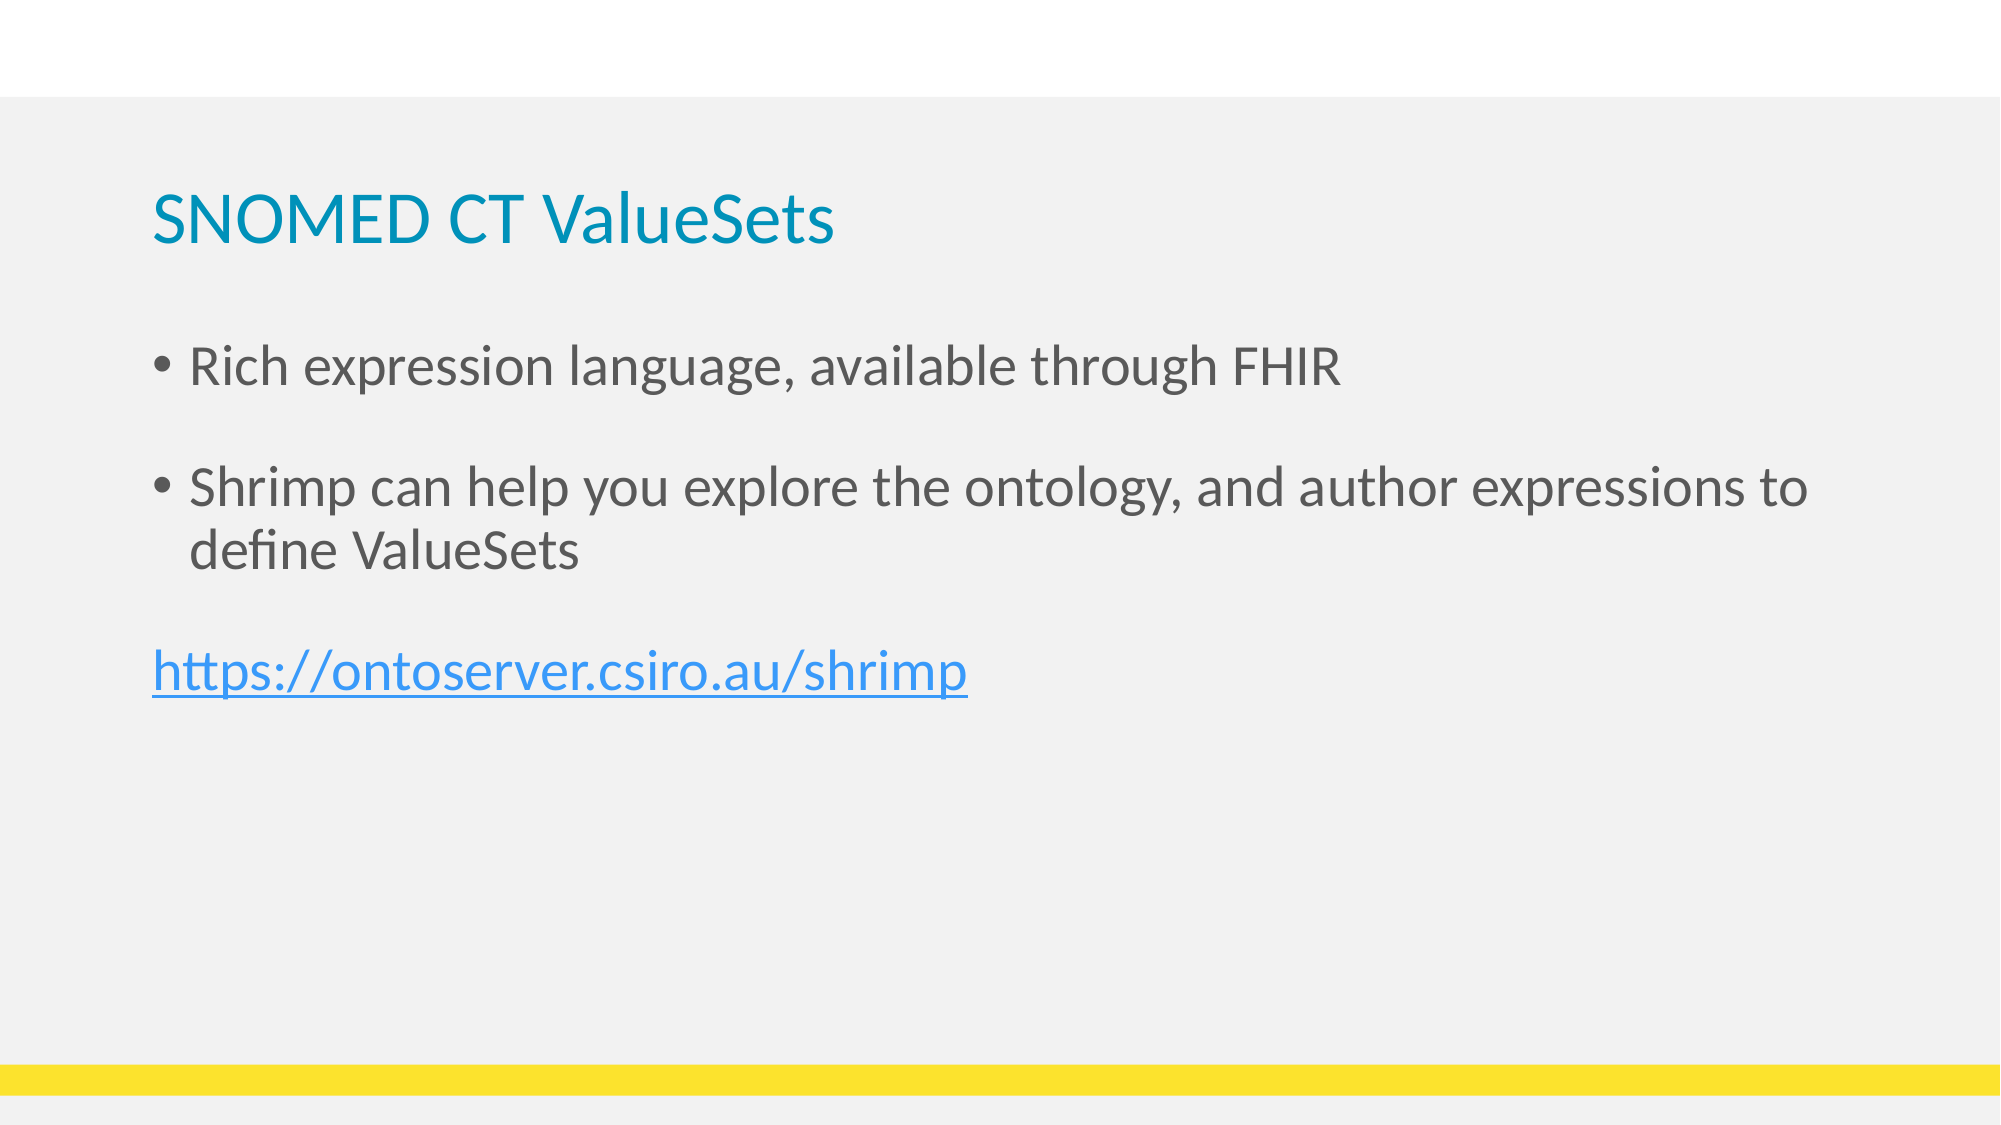

# SNOMED CT ValueSets
Rich expression language, available through FHIR
Shrimp can help you explore the ontology, and author expressions to define ValueSets
https://ontoserver.csiro.au/shrimp